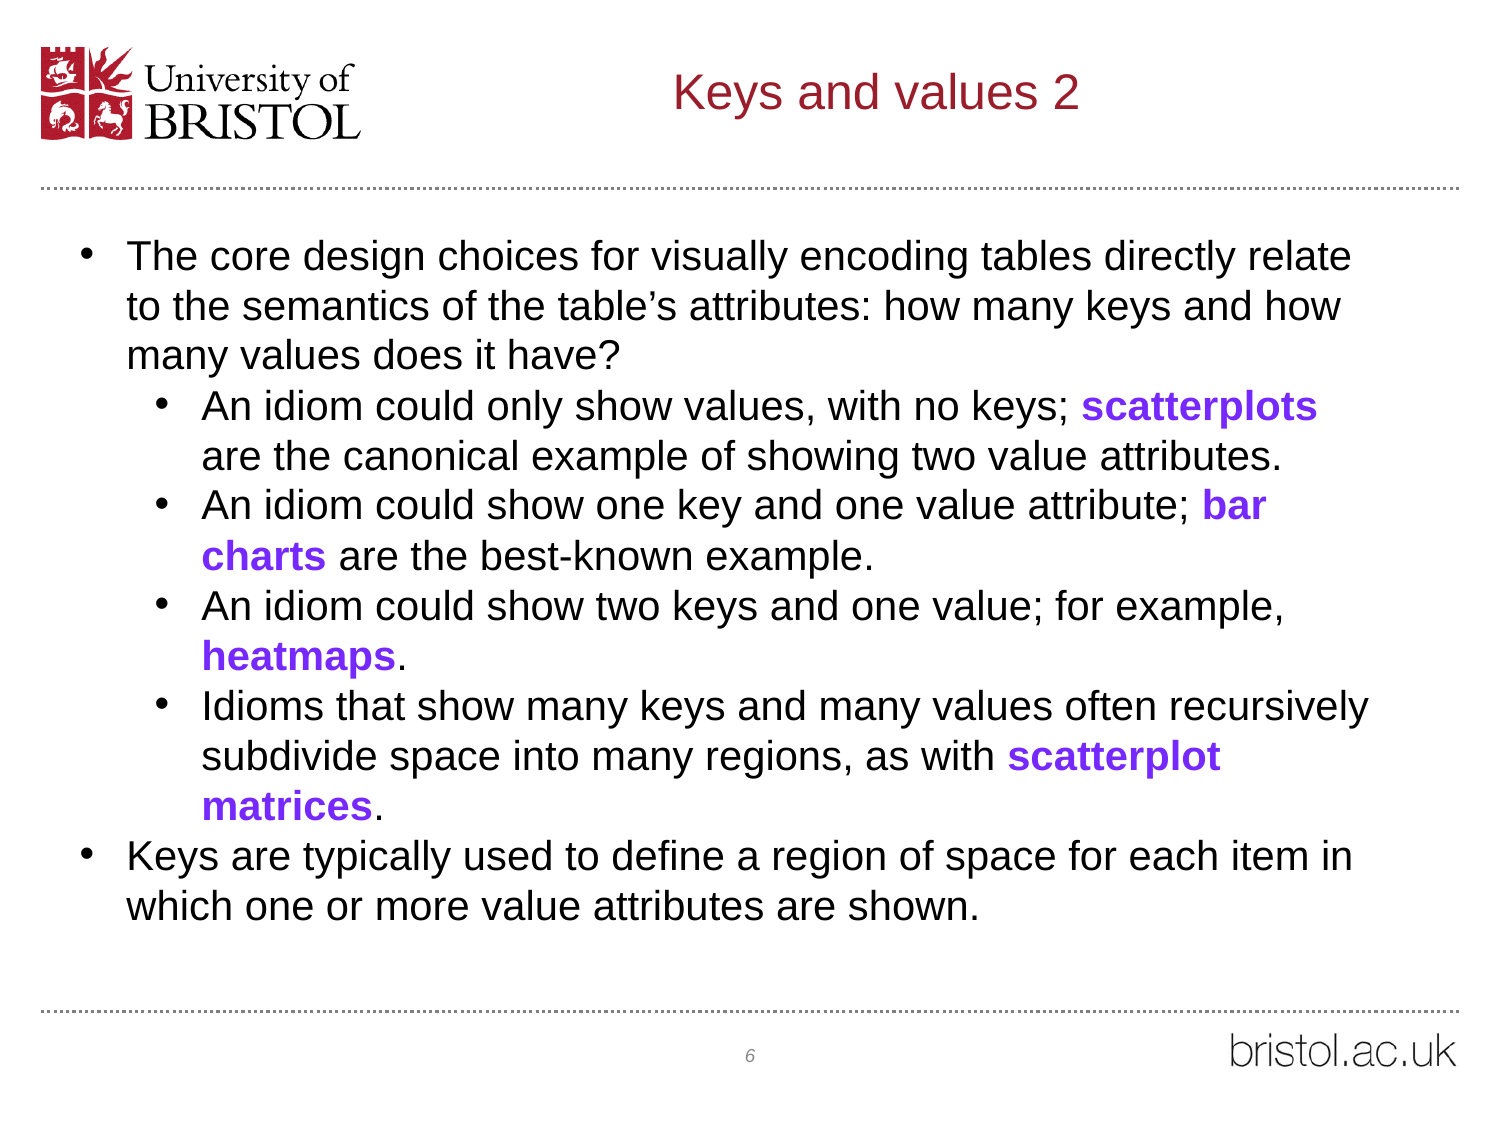

# Keys and values 2
The core design choices for visually encoding tables directly relate to the semantics of the table’s attributes: how many keys and how many values does it have?
An idiom could only show values, with no keys; scatterplots are the canonical example of showing two value attributes.
An idiom could show one key and one value attribute; bar charts are the best-known example.
An idiom could show two keys and one value; for example, heatmaps.
Idioms that show many keys and many values often recursively subdivide space into many regions, as with scatterplot matrices.
Keys are typically used to define a region of space for each item in which one or more value attributes are shown.
6